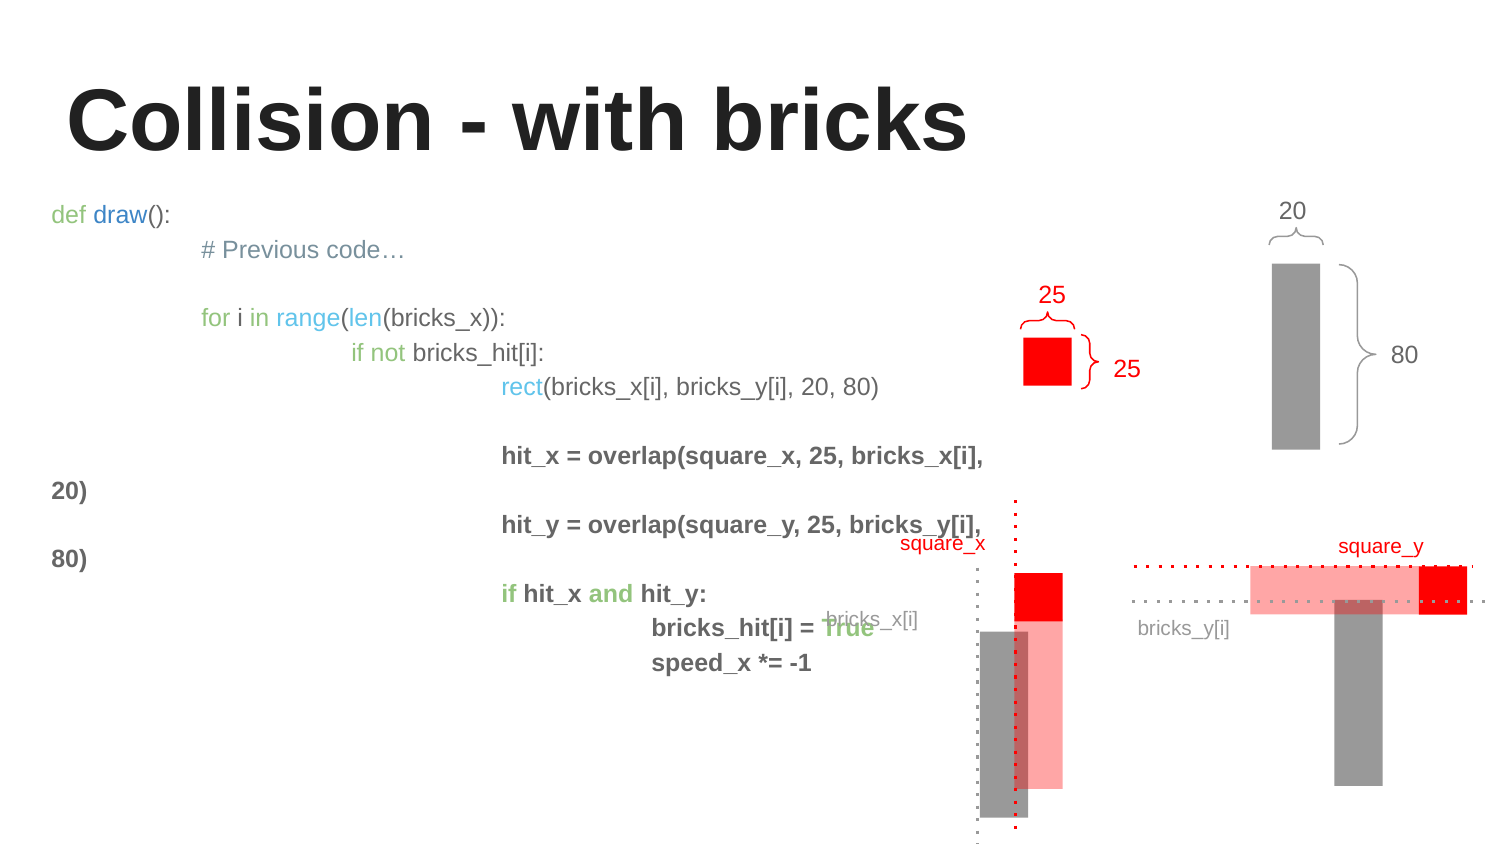

# Collision - with bricks
def draw():
	# Previous code…
	for i in range(len(bricks_x)):
		if not bricks_hit[i]:
			rect(bricks_x[i], bricks_y[i], 20, 80)
			hit_x = overlap(square_x, 25, bricks_x[i], 20)
			hit_y = overlap(square_y, 25, bricks_y[i], 80)
			if hit_x and hit_y:
				bricks_hit[i] = True
				speed_x *= -1

20

25

80

25

square_x
square_y

bricks_x[i]
bricks_y[i]